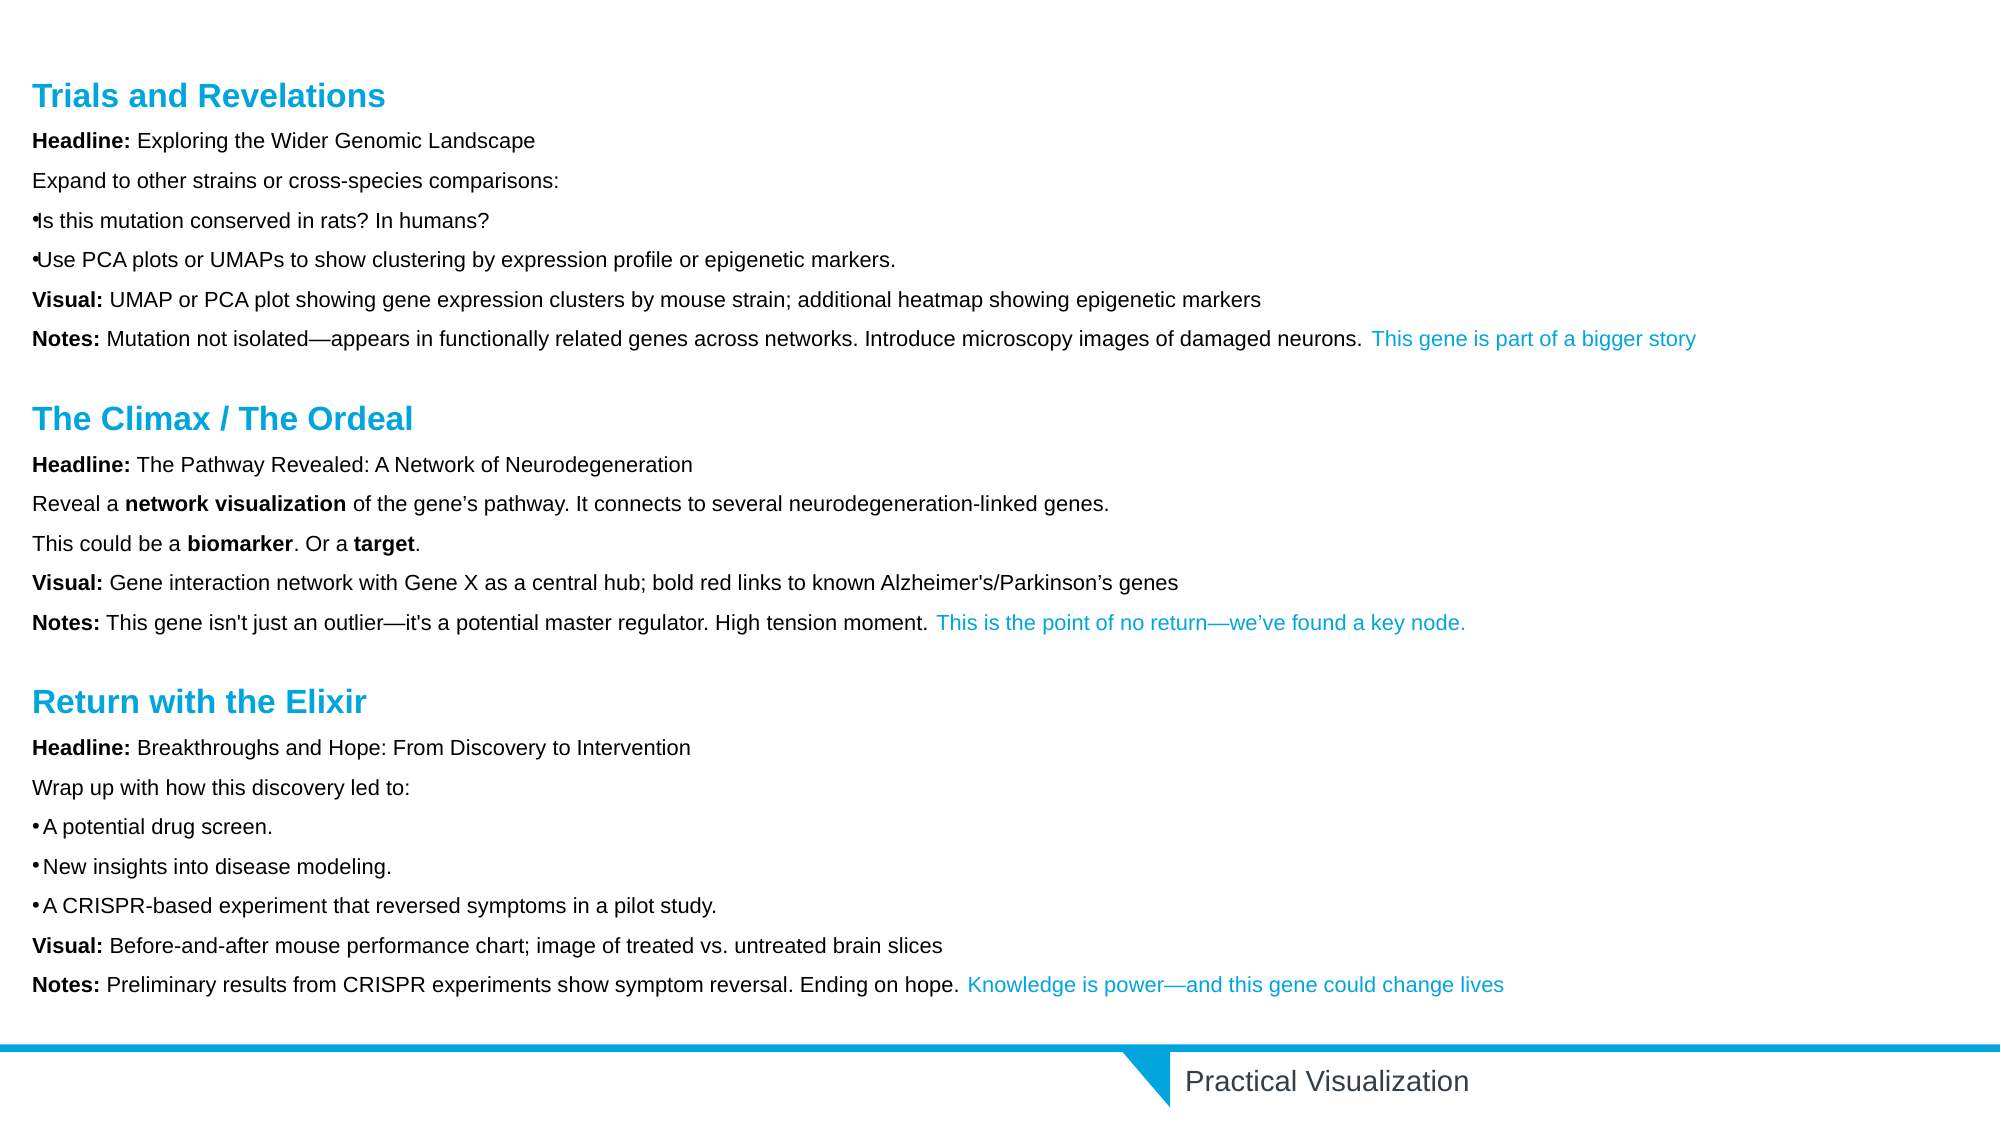

Trials and Revelations
Headline: Exploring the Wider Genomic Landscape
Expand to other strains or cross-species comparisons:
Is this mutation conserved in rats? In humans?
Use PCA plots or UMAPs to show clustering by expression profile or epigenetic markers.
Visual: UMAP or PCA plot showing gene expression clusters by mouse strain; additional heatmap showing epigenetic markers
Notes: Mutation not isolated—appears in functionally related genes across networks. Introduce microscopy images of damaged neurons. This gene is part of a bigger story

The Climax / The Ordeal
Headline: The Pathway Revealed: A Network of Neurodegeneration
Reveal a network visualization of the gene’s pathway. It connects to several neurodegeneration-linked genes.
This could be a biomarker. Or a target.
Visual: Gene interaction network with Gene X as a central hub; bold red links to known Alzheimer's/Parkinson’s genes
Notes: This gene isn't just an outlier—it's a potential master regulator. High tension moment. This is the point of no return—we’ve found a key node.

Return with the Elixir
Headline: Breakthroughs and Hope: From Discovery to Intervention
Wrap up with how this discovery led to:
 A potential drug screen.
 New insights into disease modeling.
 A CRISPR-based experiment that reversed symptoms in a pilot study.
Visual: Before-and-after mouse performance chart; image of treated vs. untreated brain slices
Notes: Preliminary results from CRISPR experiments show symptom reversal. Ending on hope. Knowledge is power—and this gene could change lives

Practical Visualization